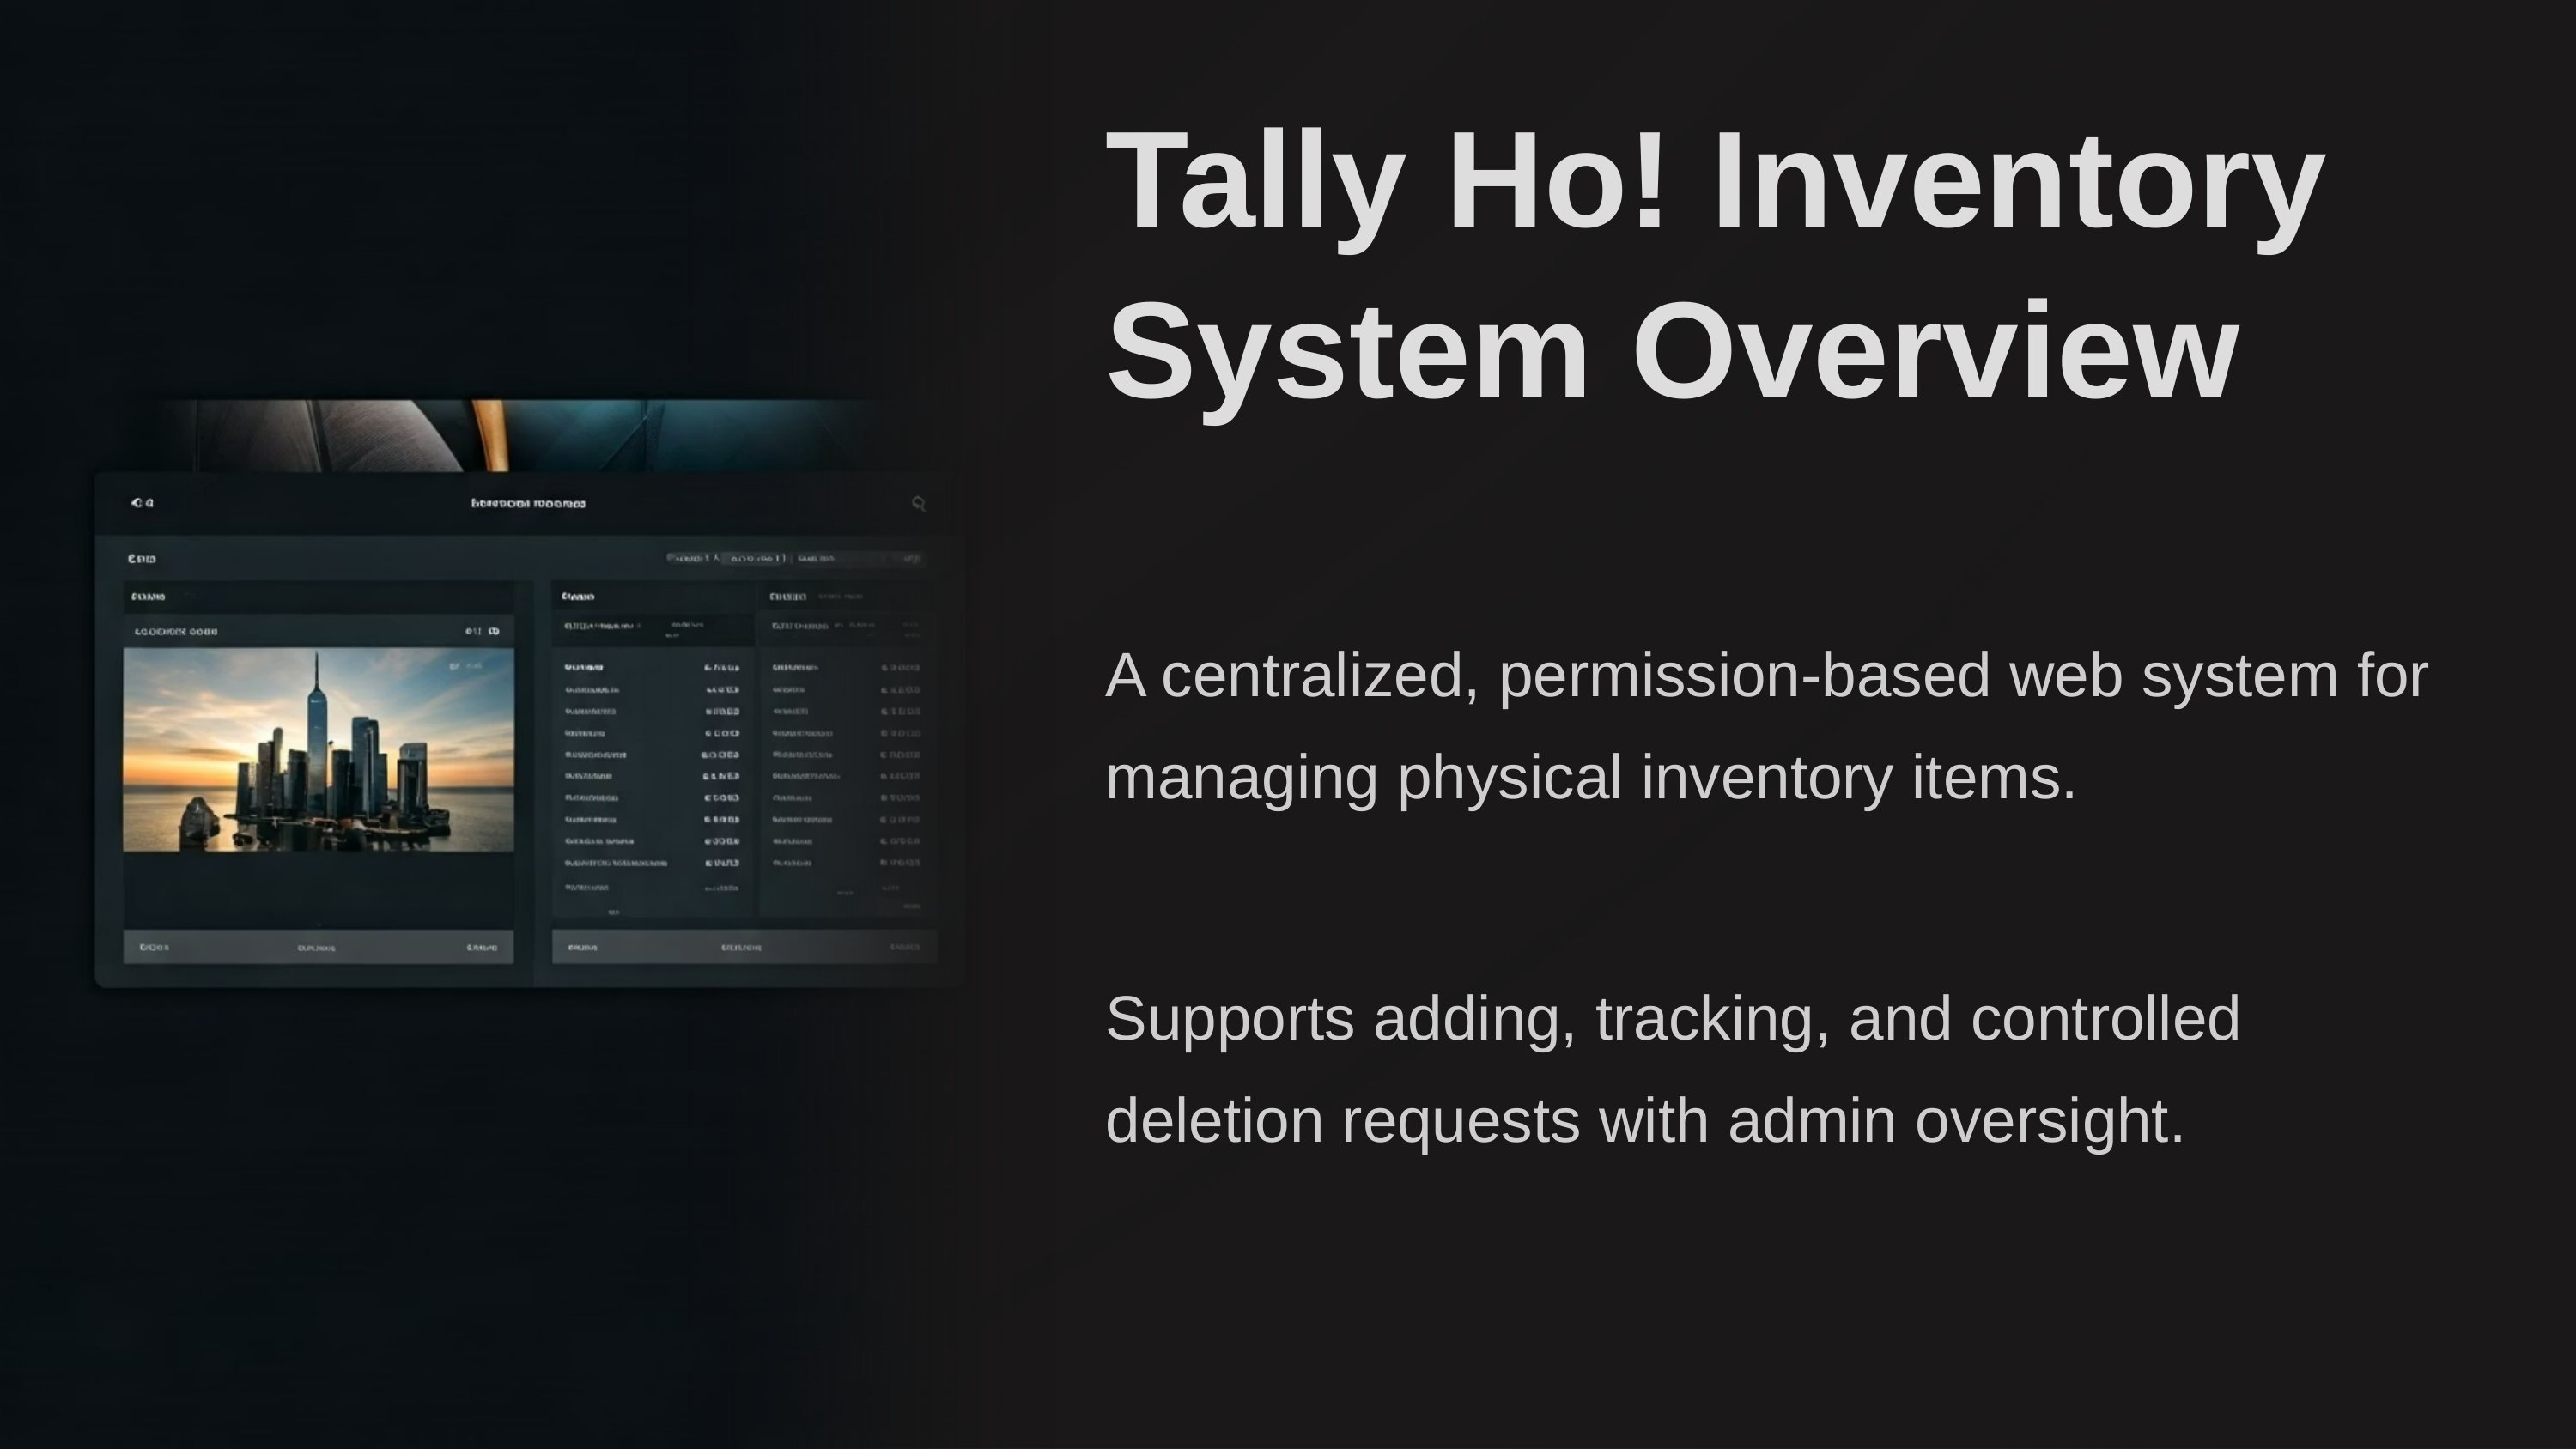

Tally Ho! Inventory System Overview

A centralized, permission-based web system for managing physical inventory items.

Supports adding, tracking, and controlled deletion requests with admin oversight.